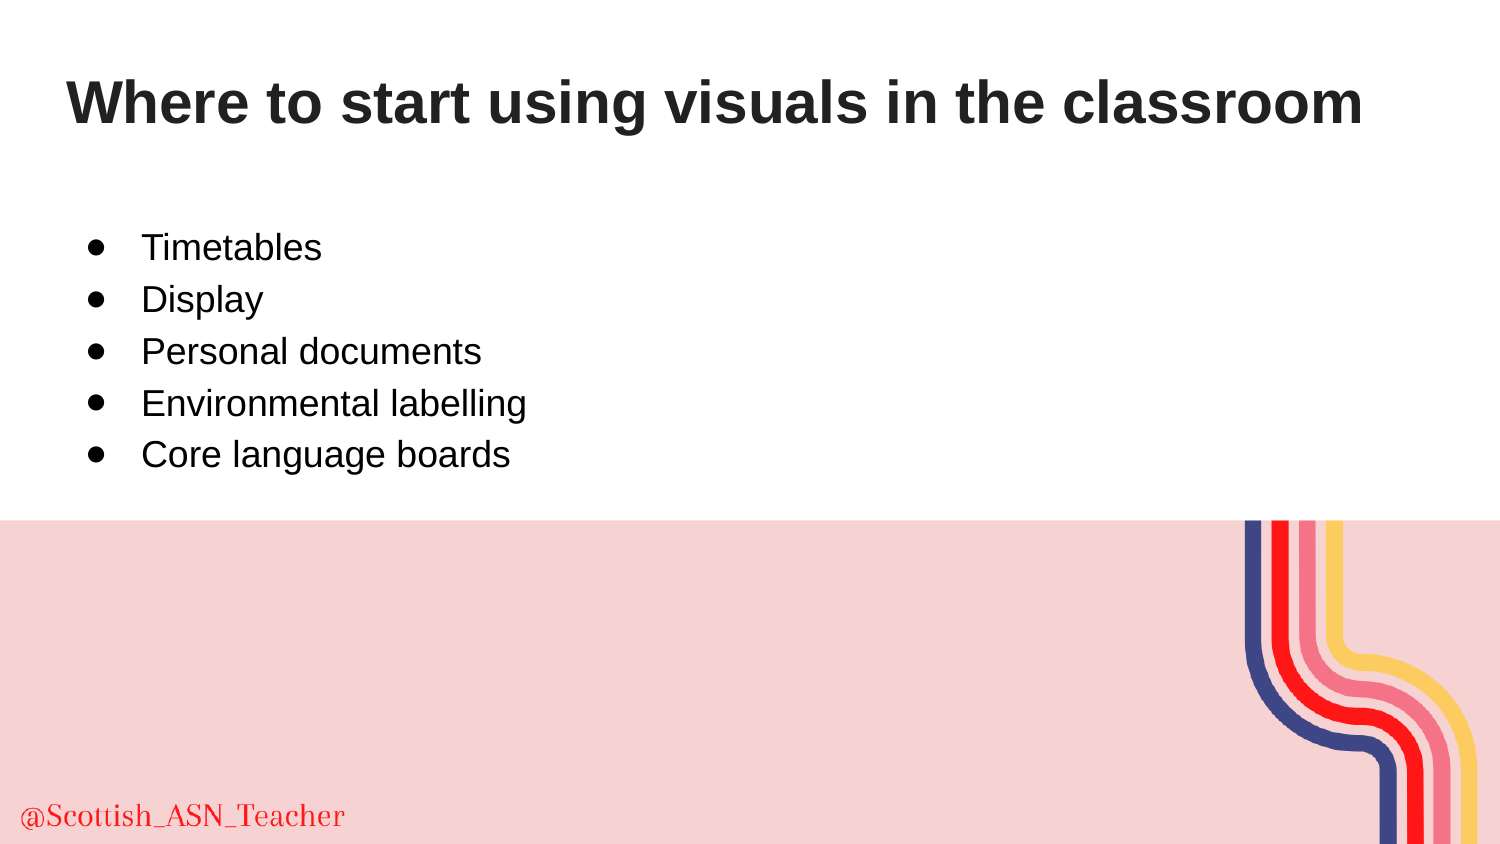

# Where to start using visuals in the classroom
Timetables
Display
Personal documents
Environmental labelling
Core language boards